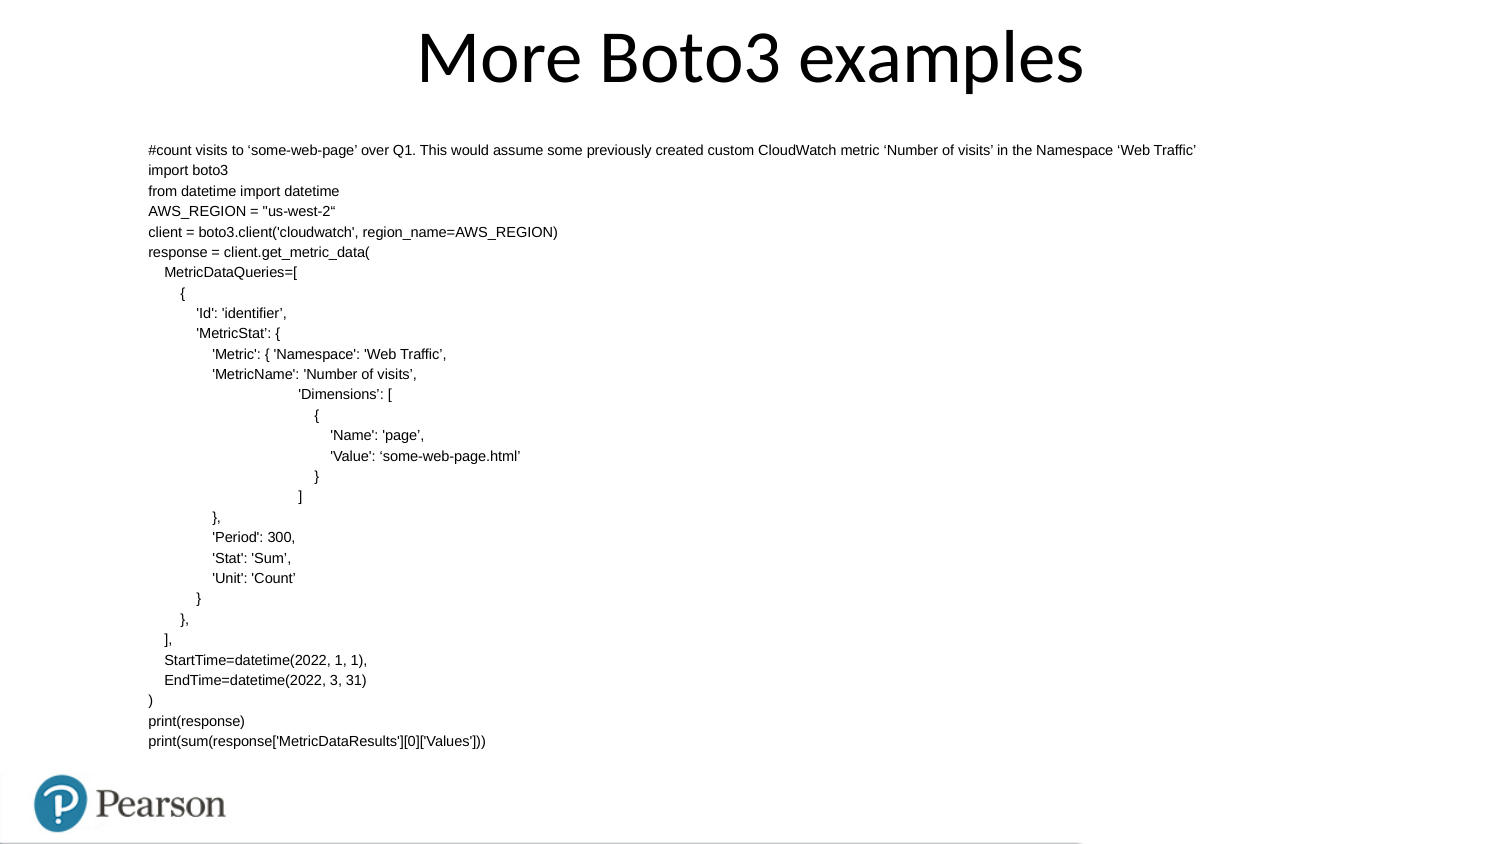

More Boto3 examples
#count visits to ‘some-web-page’ over Q1. This would assume some previously created custom CloudWatch metric ‘Number of visits’ in the Namespace ‘Web Traffic’
import boto3
from datetime import datetime
AWS_REGION = "us-west-2“
client = boto3.client('cloudwatch', region_name=AWS_REGION)
response = client.get_metric_data(
    MetricDataQueries=[
        {
            'Id': 'identifier’,
            'MetricStat’: {
                'Metric': { 'Namespace': 'Web Traffic’,
                'MetricName': 'Number of visits’,
	'Dimensions’: [
	    {
	        'Name': 'page’,
	        'Value': ‘some-web-page.html’
	    }
	]
                },
                'Period': 300,
                'Stat': 'Sum’,
                'Unit': 'Count’
            }
        },
    ],
    StartTime=datetime(2022, 1, 1),
    EndTime=datetime(2022, 3, 31)
)
print(response)
print(sum(response['MetricDataResults'][0]['Values']))